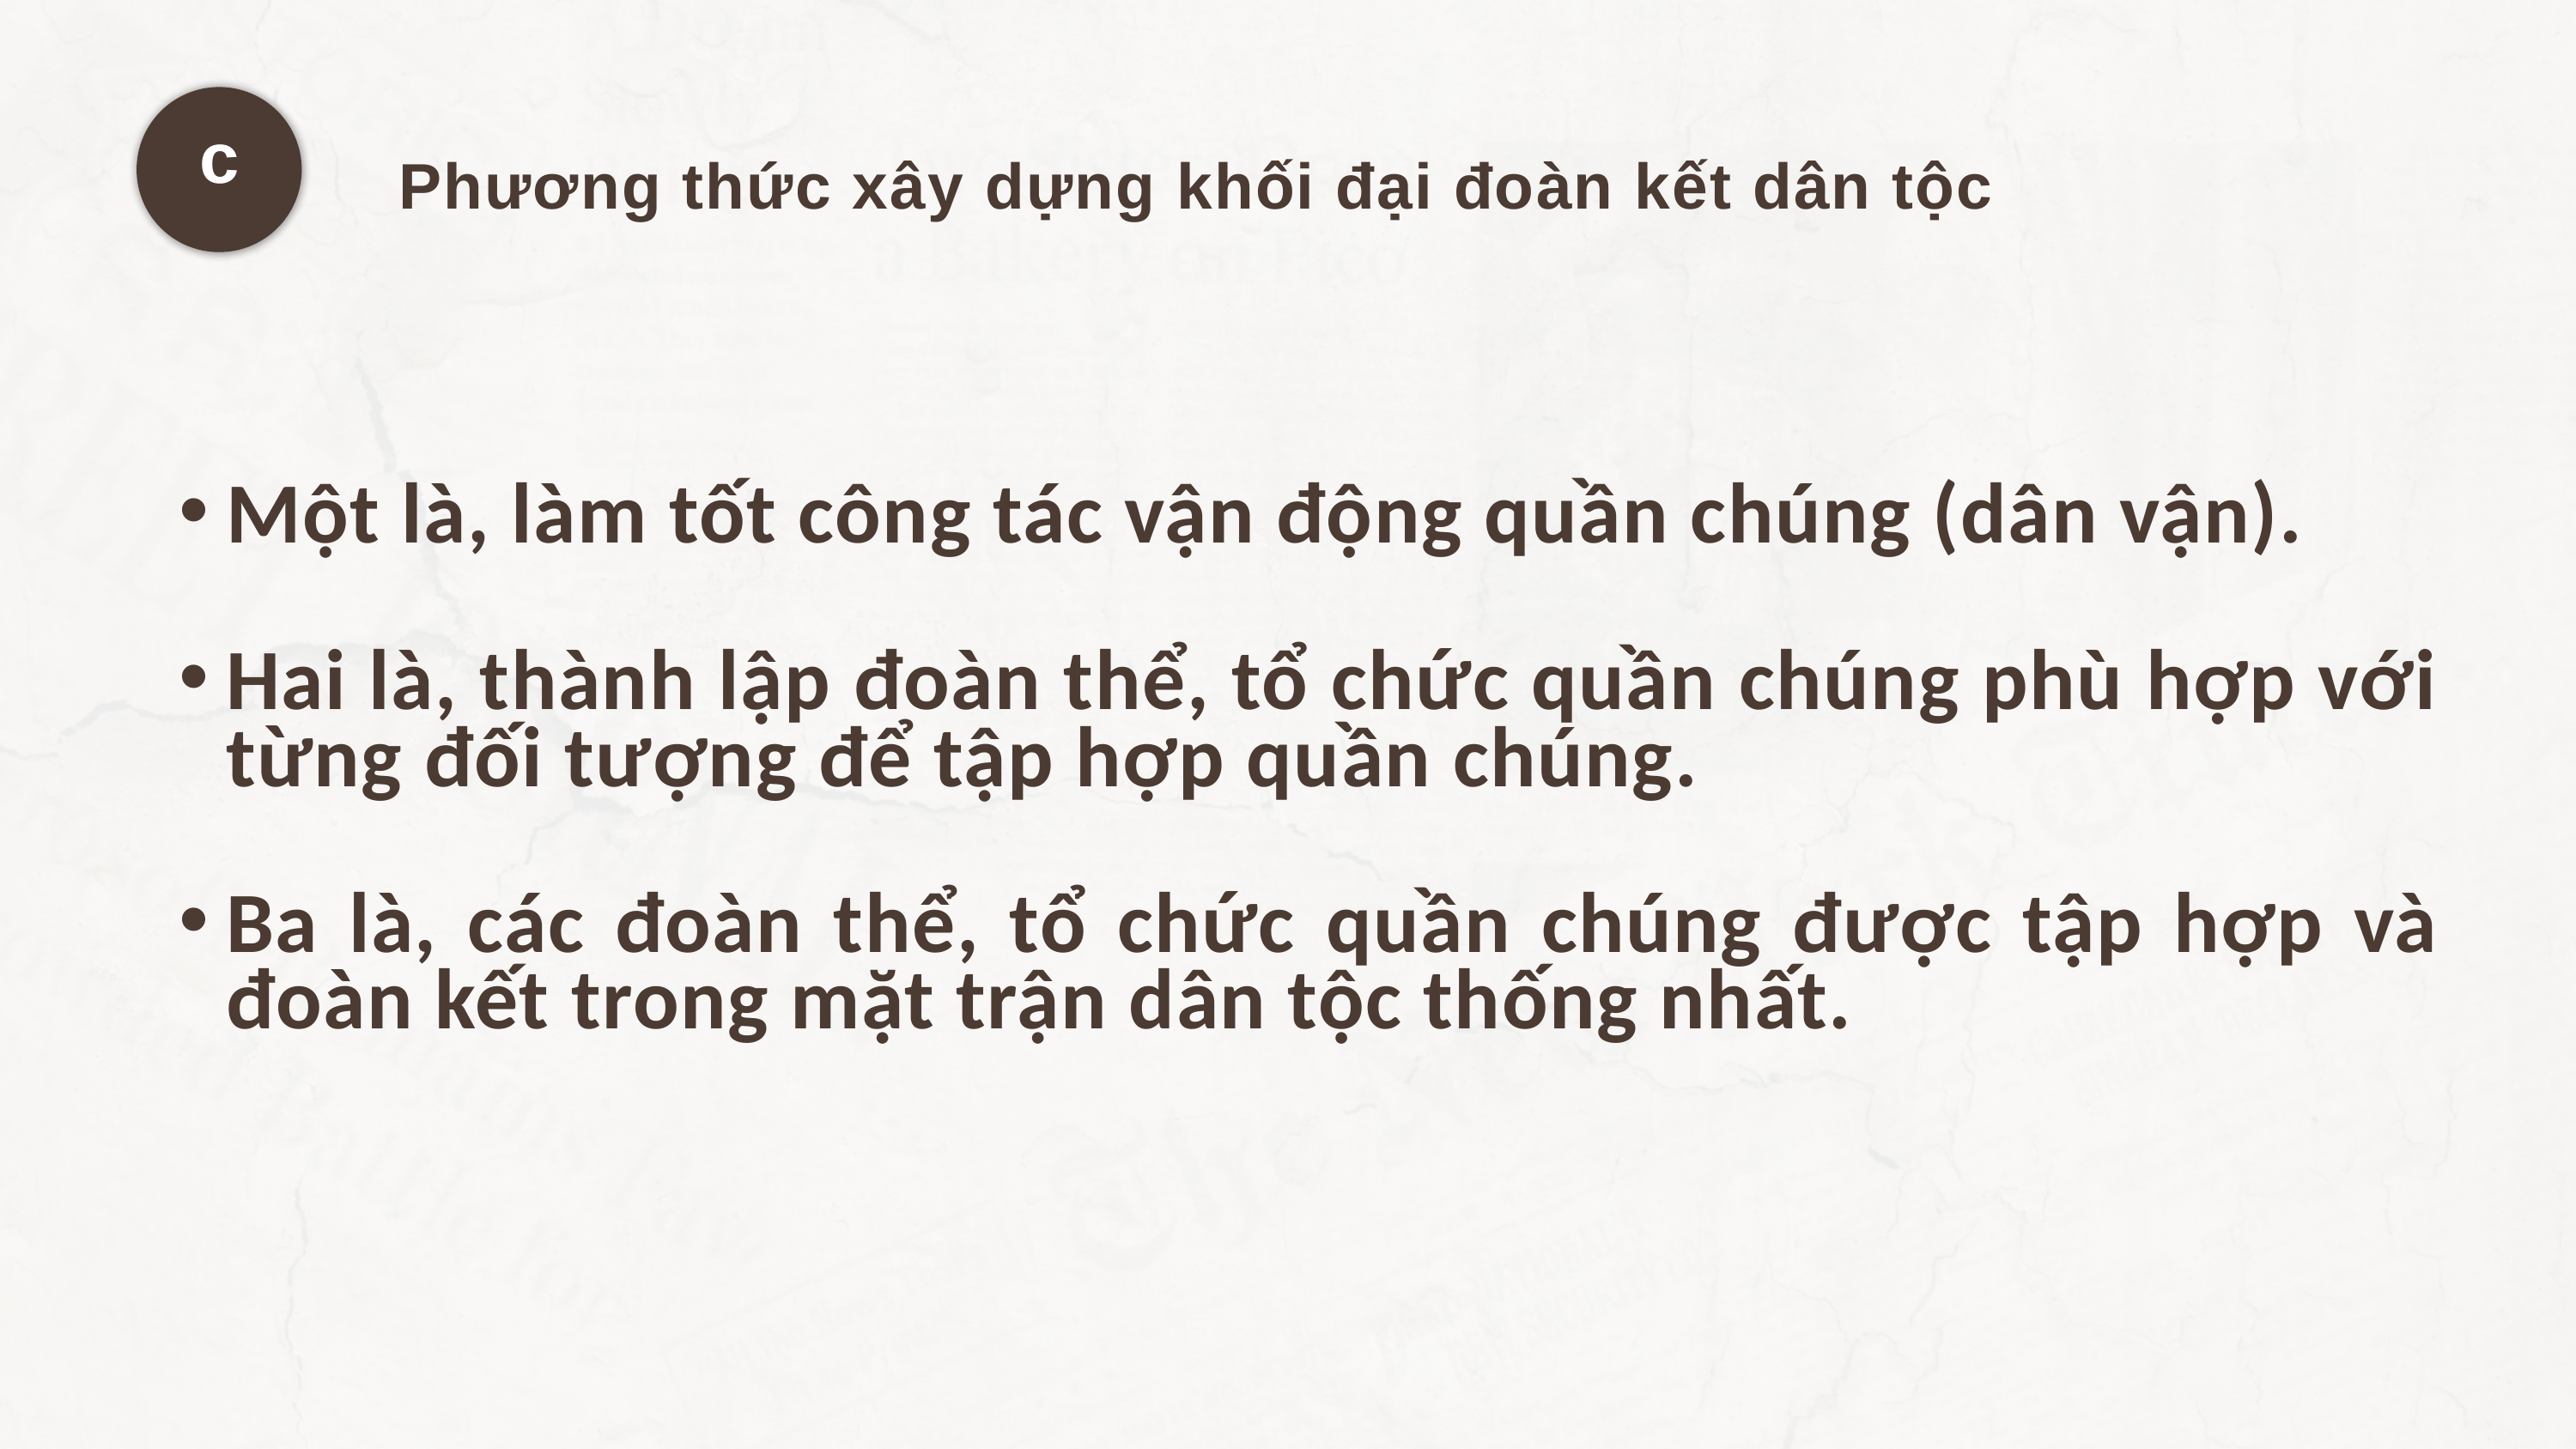

Một số nguyên tắc xây dựng và hoạt động của mặt trận dân tộc thống nhất

b

d
Liên hệ thực tiễn

c
Phương thức xây dựng khối đại đoàn kết dân tộc
Một là, làm tốt công tác vận động quần chúng (dân vận).
Hai là, thành lập đoàn thể, tổ chức quần chúng phù hợp với từng đối tượng để tập hợp quần chúng.
Ba là, các đoàn thể, tổ chức quần chúng được tập hợp và đoàn kết trong mặt trận dân tộc thống nhất.